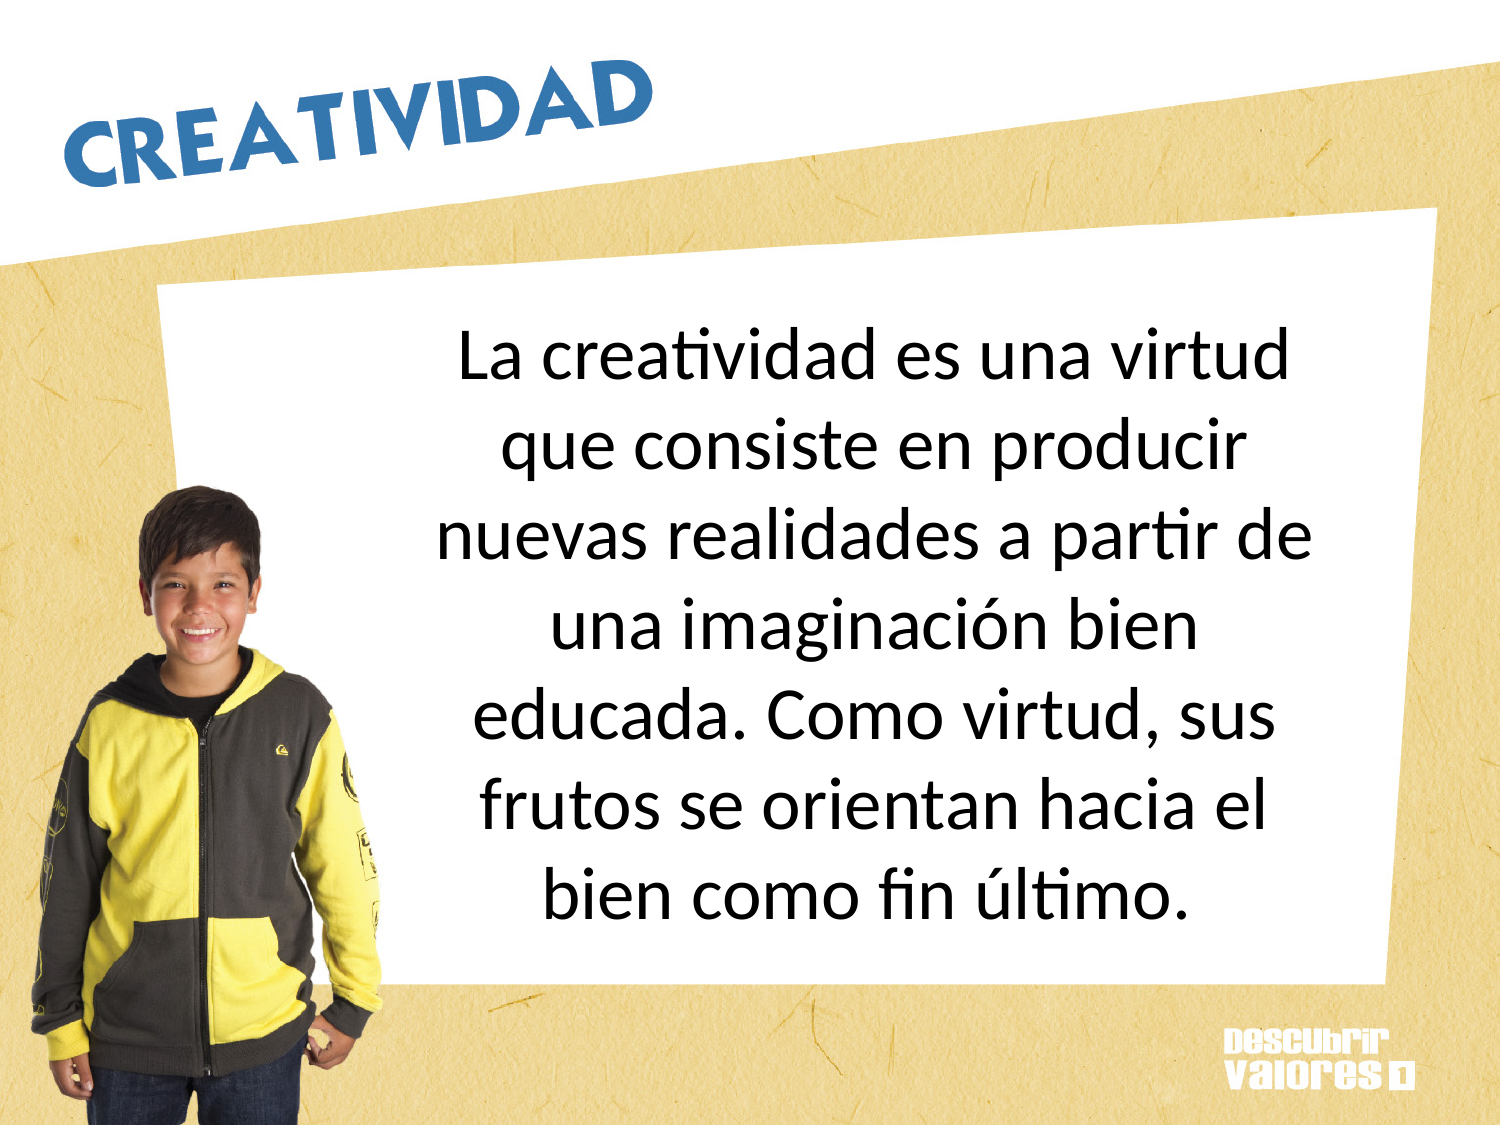

# La creatividad es una virtud que consiste en producir nuevas realidades a partir de una imaginación bien educada. Como virtud, sus frutos se orientan hacia el bien como fin último.